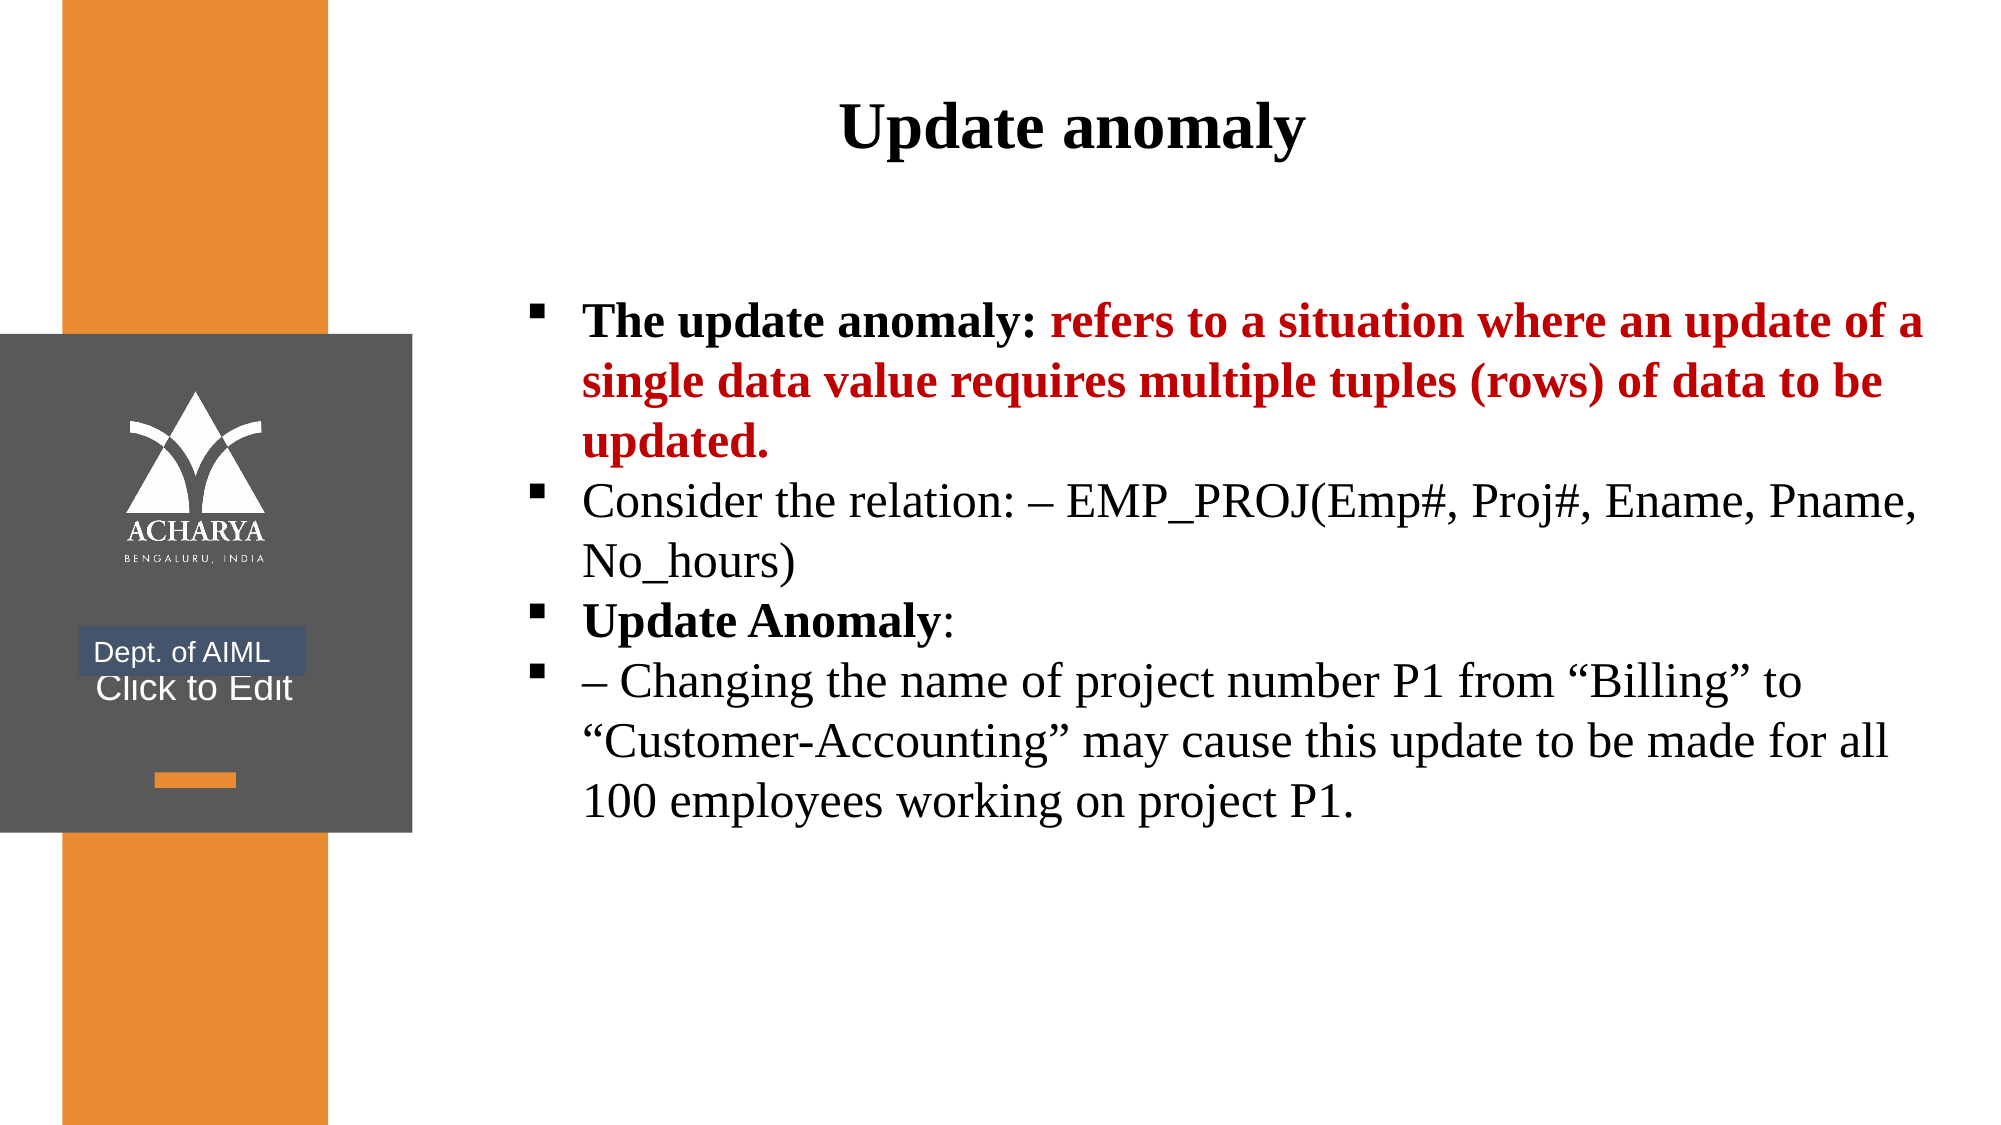

Update anomaly
The update anomaly: refers to a situation where an update of a single data value requires multiple tuples (rows) of data to be updated.
Consider the relation: – EMP_PROJ(Emp#, Proj#, Ename, Pname, No_hours)
Update Anomaly:
– Changing the name of project number P1 from “Billing” to “Customer-Accounting” may cause this update to be made for all 100 employees working on project P1.
Dept. of AIML